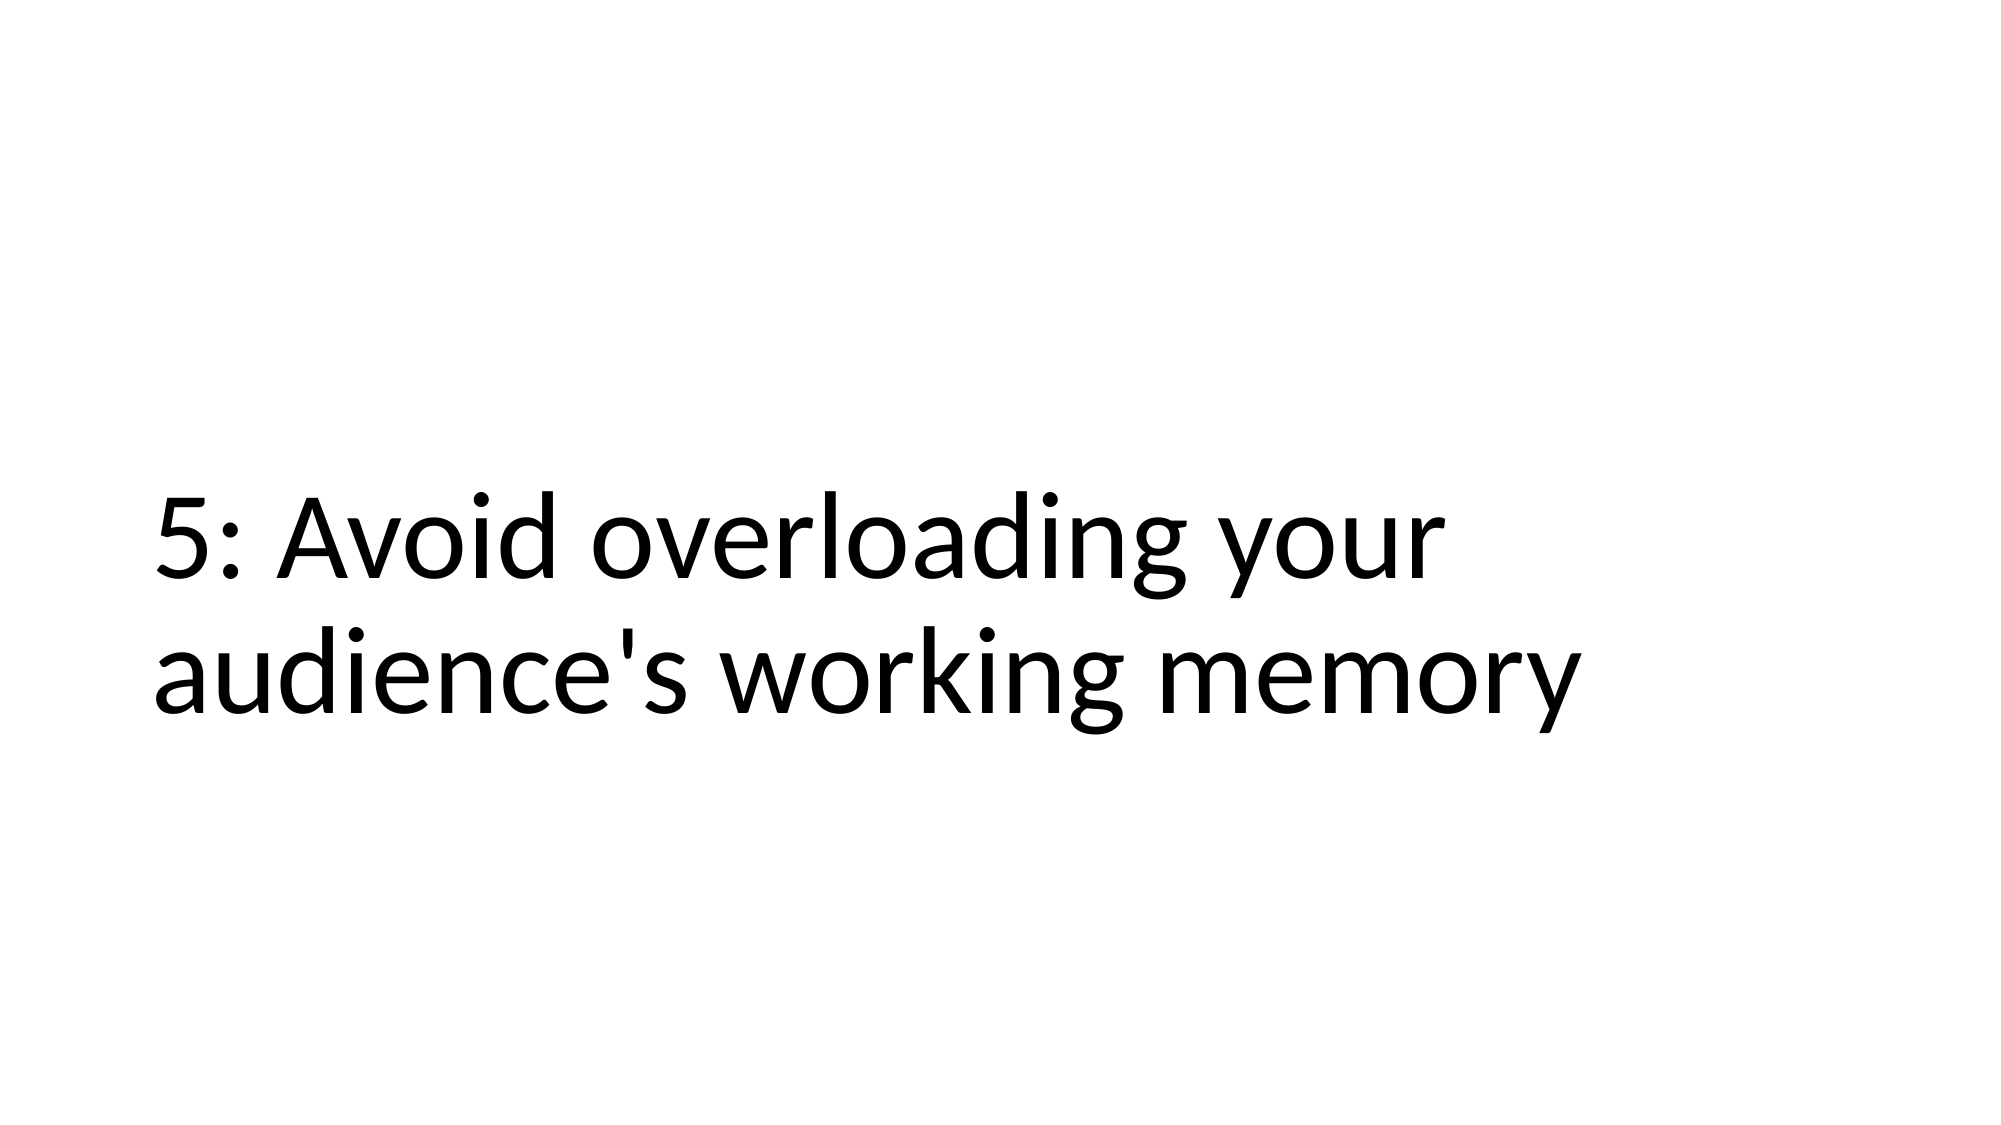

# 5: Avoid overloading your audience's working memory